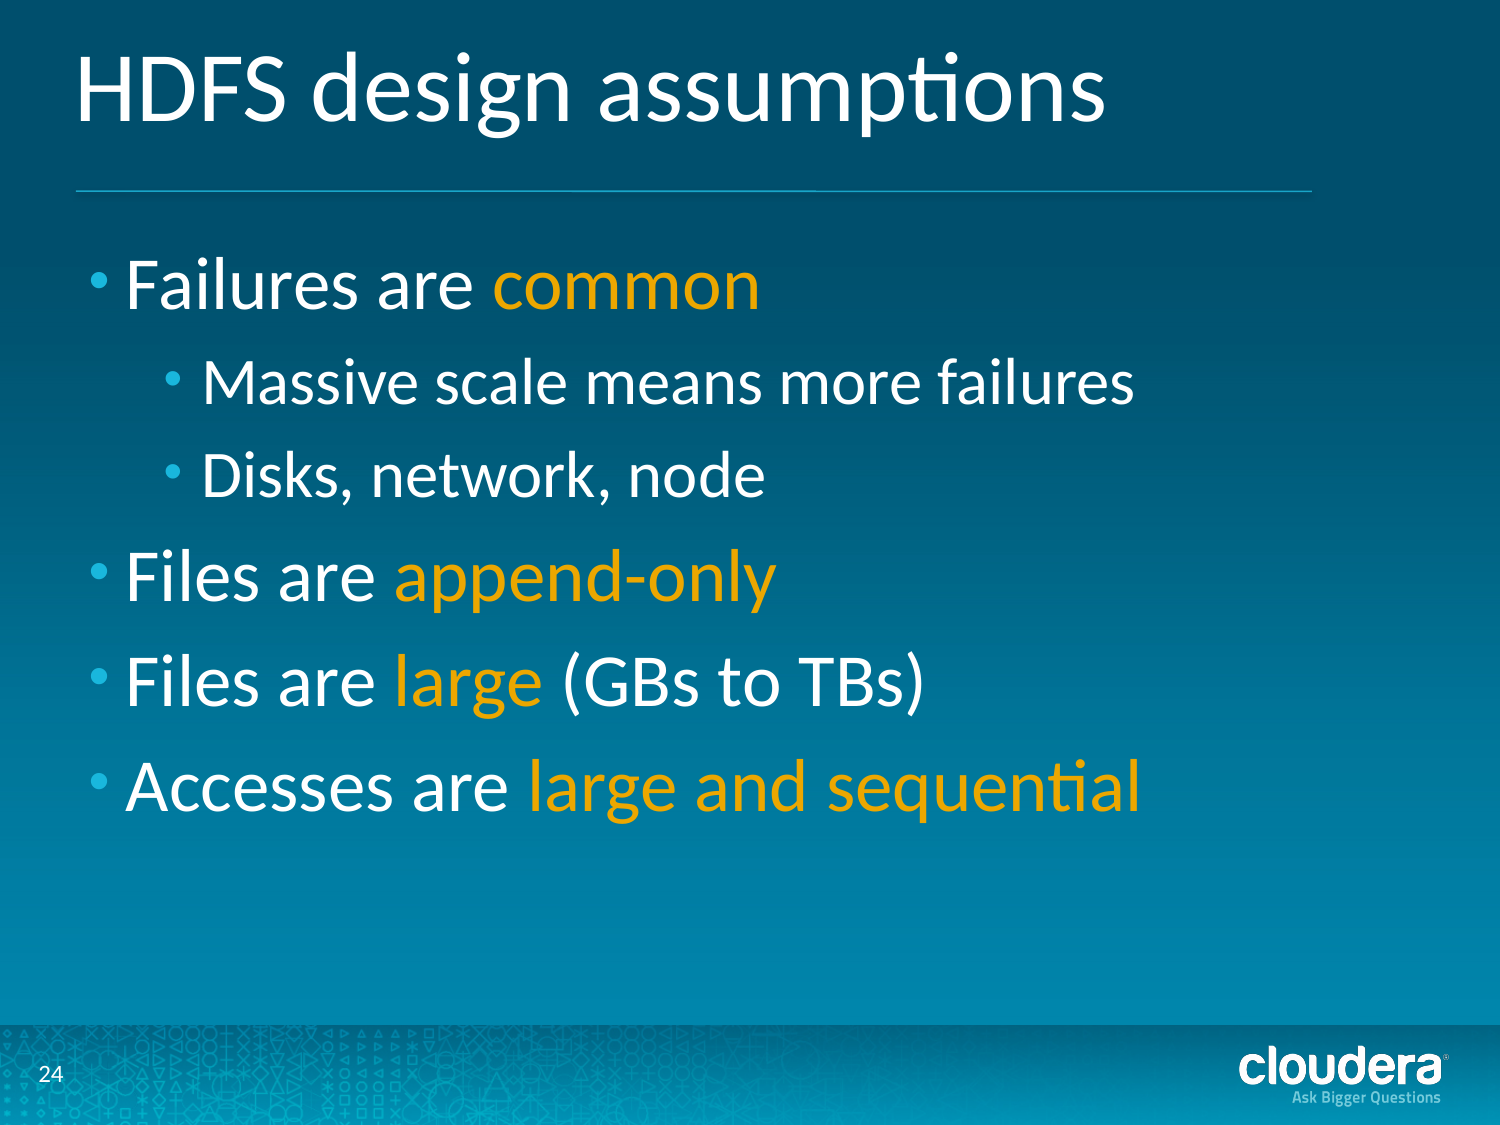

# HDFS design assumptions
Failures are common
Massive scale means more failures
Disks, network, node
Files are append-only
Files are large (GBs to TBs)
Accesses are large and sequential

24